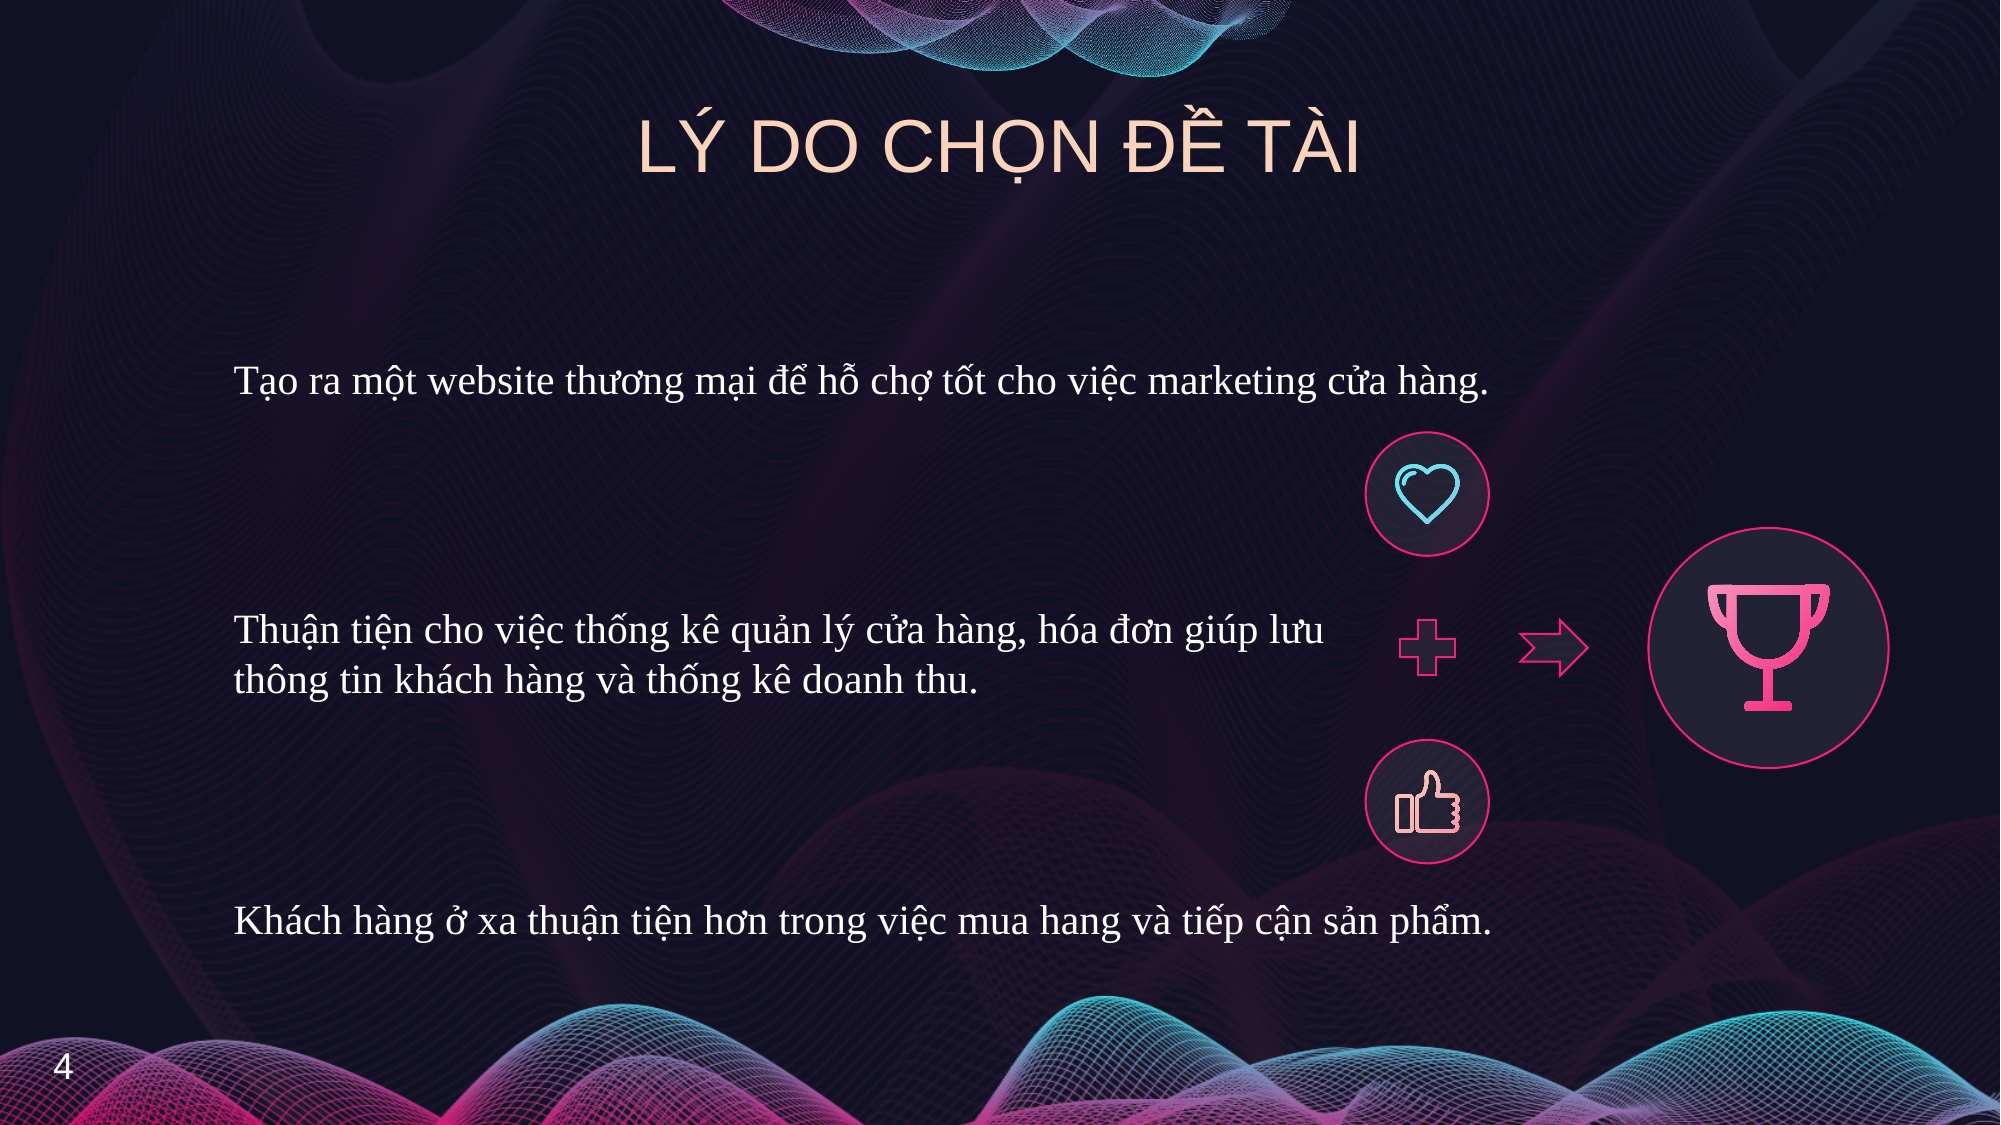

LÝ DO CHỌN ĐỀ TÀI
Tạo ra một website thương mại để hỗ chợ tốt cho việc marketing cửa hàng.

Thuận tiện cho việc thống kê quản lý cửa hàng, hóa đơn giúp lưu thông tin khách hàng và thống kê doanh thu.

Khách hàng ở xa thuận tiện hơn trong việc mua hang và tiếp cận sản phẩm.
4